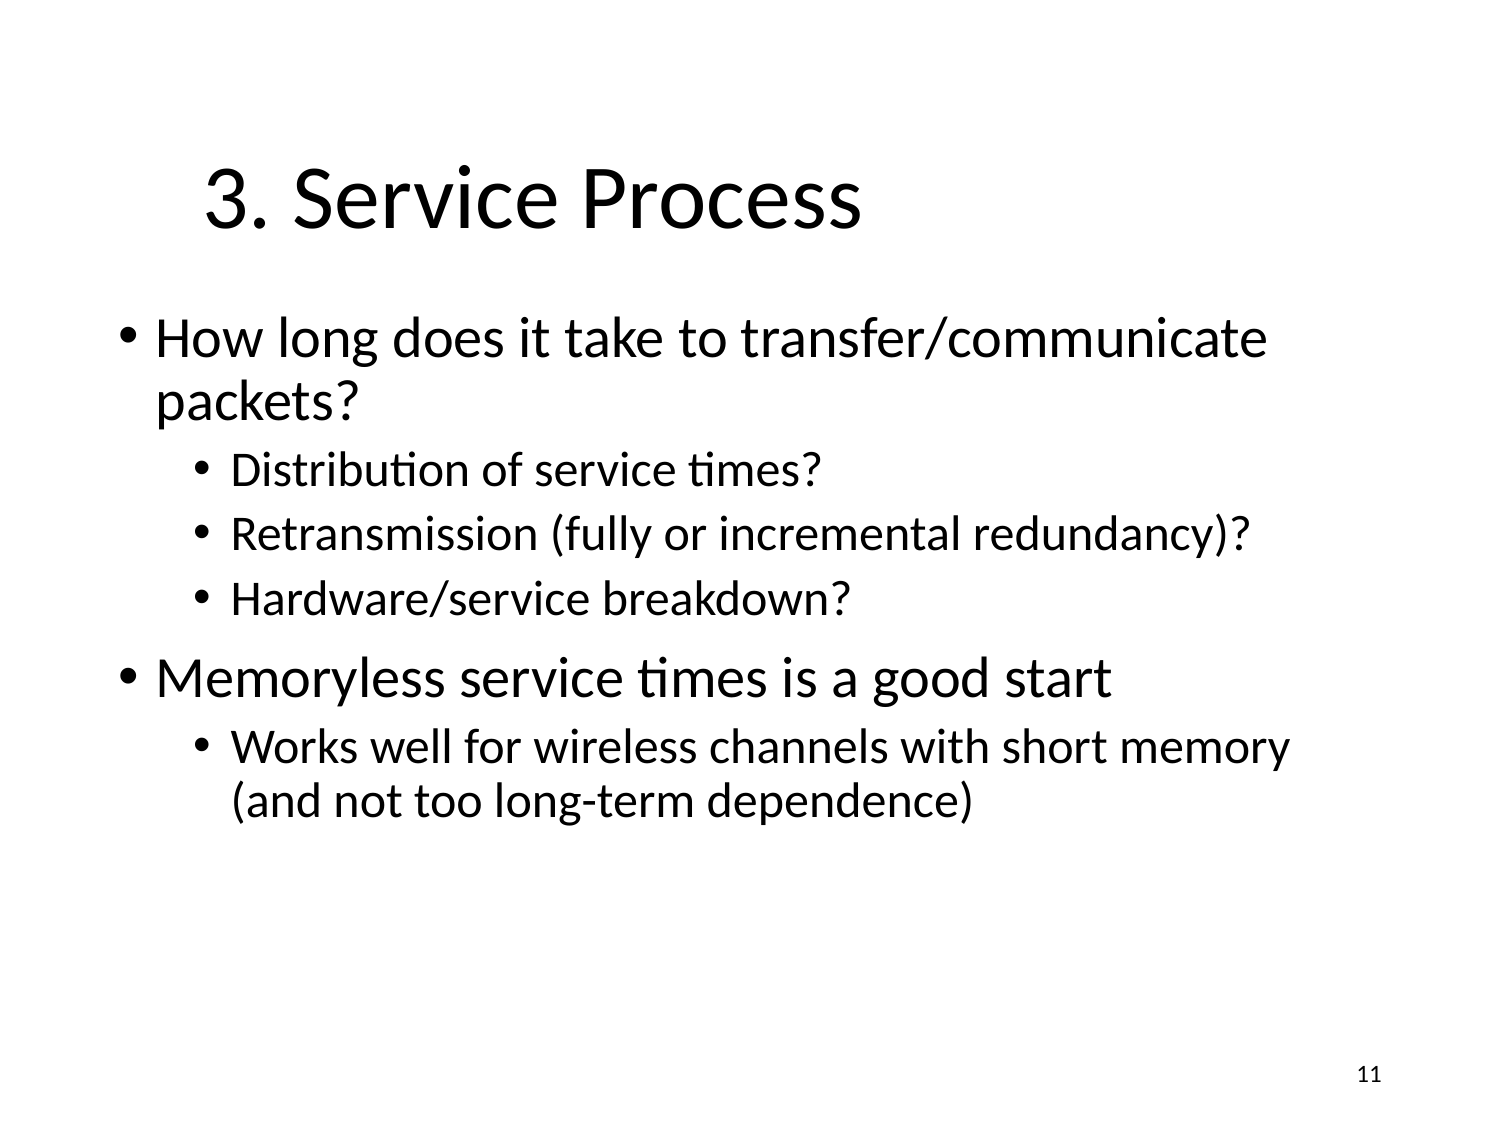

# 3. Service Process
How long does it take to transfer/communicate packets?
Distribution of service times?
Retransmission (fully or incremental redundancy)?
Hardware/service breakdown?
Memoryless service times is a good start
Works well for wireless channels with short memory (and not too long-term dependence)
11